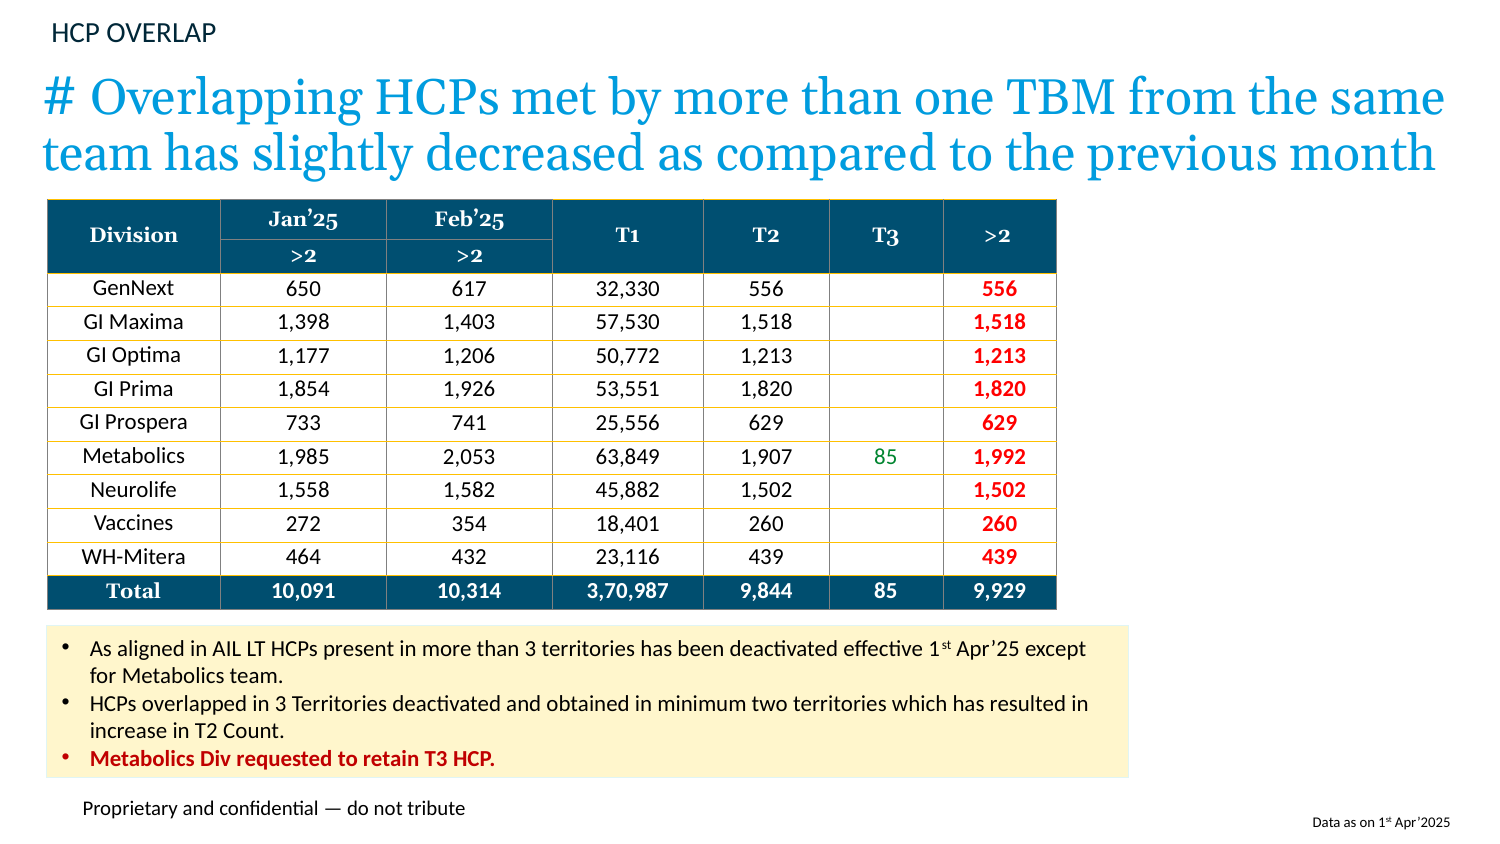

HCP OVERLAP
# Overlapping HCPs met by more than one TBM from the same team has slightly decreased as compared to the previous month
| Division | Jan’25 | Feb’25 | T1 | T2 | T3 | >2 |
| --- | --- | --- | --- | --- | --- | --- |
|  | >2 | >2 |  |  |  |  |
| GenNext | 650 | 617 | 32,330 | 556 |  | 556 |
| GI Maxima | 1,398 | 1,403 | 57,530 | 1,518 |  | 1,518 |
| GI Optima | 1,177 | 1,206 | 50,772 | 1,213 |  | 1,213 |
| GI Prima | 1,854 | 1,926 | 53,551 | 1,820 |  | 1,820 |
| GI Prospera | 733 | 741 | 25,556 | 629 |  | 629 |
| Metabolics | 1,985 | 2,053 | 63,849 | 1,907 | 85 | 1,992 |
| Neurolife | 1,558 | 1,582 | 45,882 | 1,502 |  | 1,502 |
| Vaccines | 272 | 354 | 18,401 | 260 |  | 260 |
| WH-Mitera | 464 | 432 | 23,116 | 439 |  | 439 |
| Total | 10,091 | 10,314 | 3,70,987 | 9,844 | 85 | 9,929 |
As aligned in AIL LT HCPs present in more than 3 territories has been deactivated effective 1st Apr’25 except for Metabolics team.
HCPs overlapped in 3 Territories deactivated and obtained in minimum two territories which has resulted in increase in T2 Count.
Metabolics Div requested to retain T3 HCP.
Data as on 1st Apr’2025